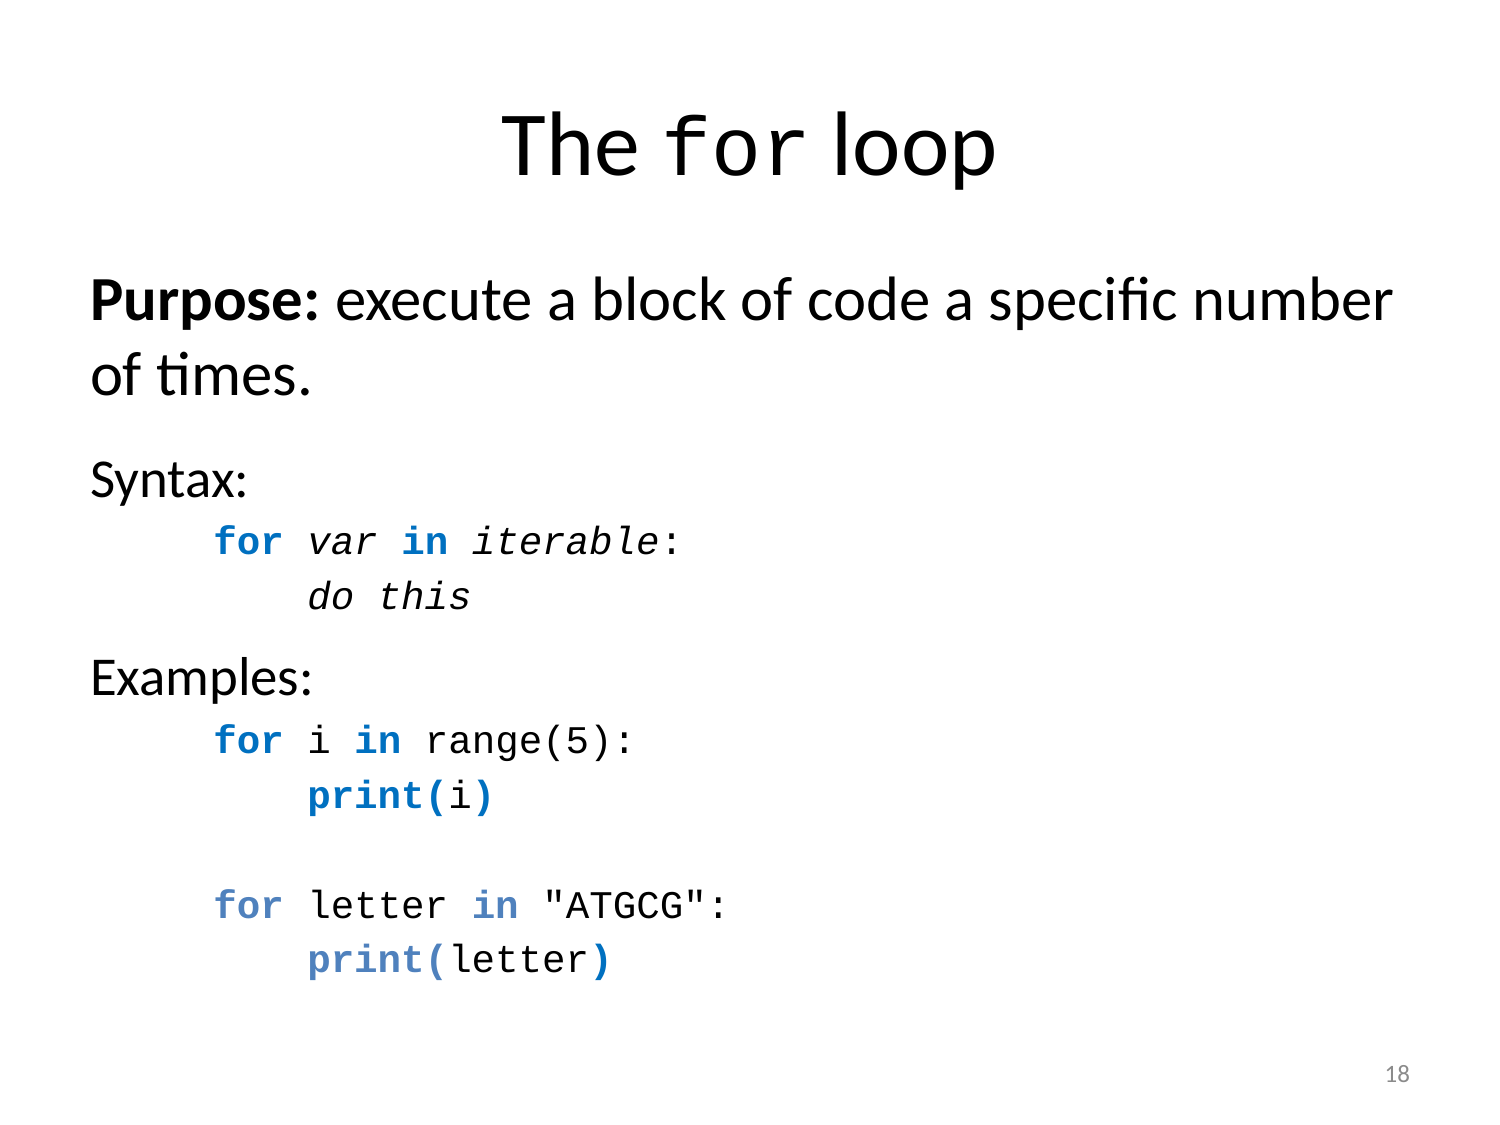

# The for loop
Purpose: execute a block of code a specific number of times.
Syntax:
for var in iterable:
    do this
Examples:
for i in range(5):
    print(i)

for letter in "ATGCG":
    print(letter)
18